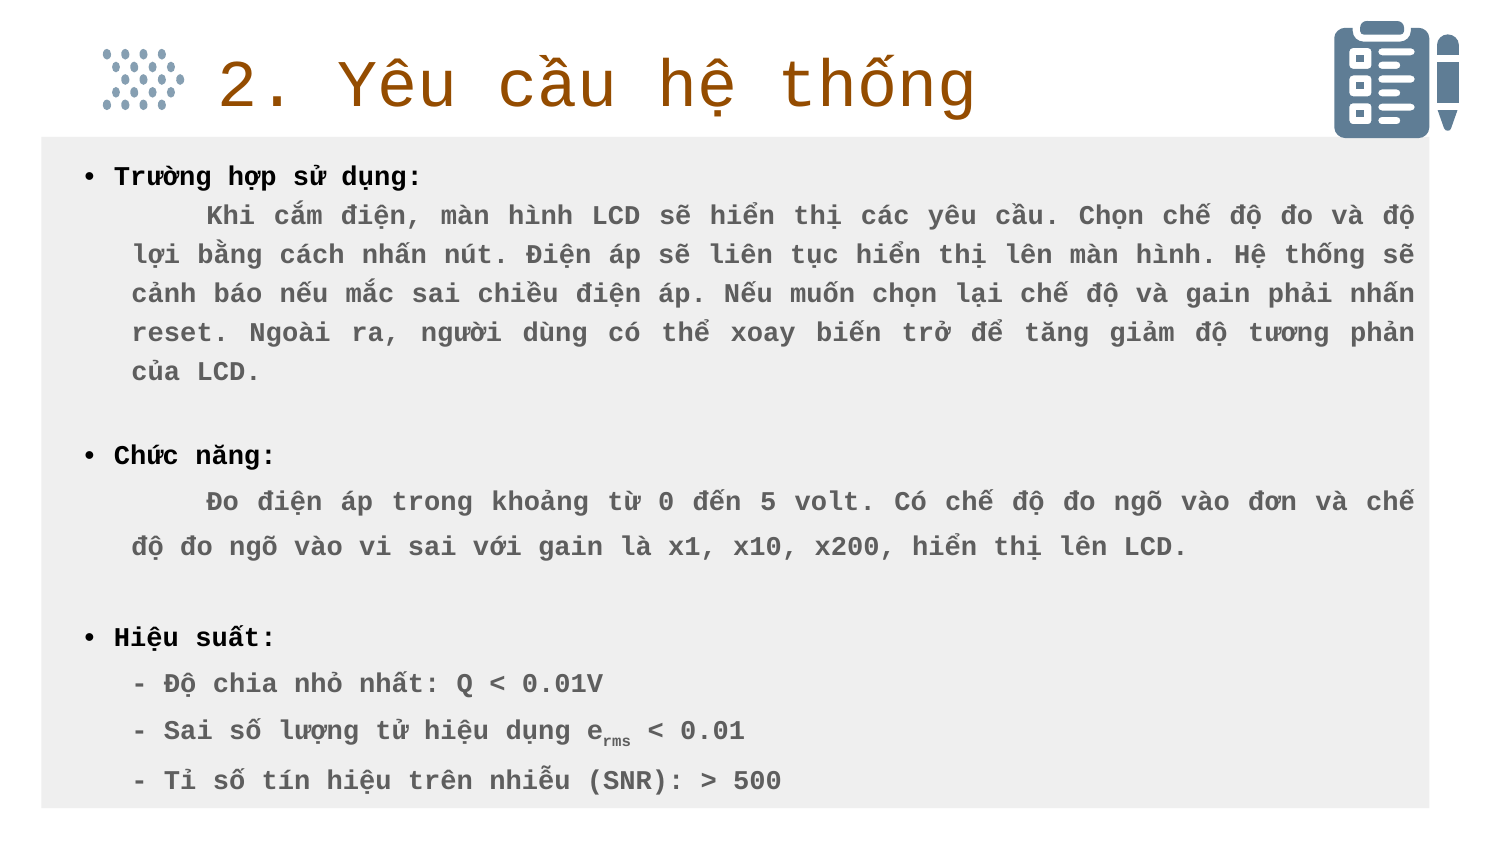

2. Yêu cầu hệ thống

• Trường hợp sử dụng:
Khi cắm điện, màn hình LCD sẽ hiển thị các yêu cầu. Chọn chế độ đo và độ lợi bằng cách nhấn nút. Điện áp sẽ liên tục hiển thị lên màn hình. Hệ thống sẽ cảnh báo nếu mắc sai chiều điện áp. Nếu muốn chọn lại chế độ và gain phải nhấn reset. Ngoài ra, người dùng có thể xoay biến trở để tăng giảm độ tương phản của LCD.

• Chức năng:
Đo điện áp trong khoảng từ 0 đến 5 volt. Có chế độ đo ngõ vào đơn và chế độ đo ngõ vào vi sai với gain là x1, x10, x200, hiển thị lên LCD.

• Hiệu suất:
- Độ chia nhỏ nhất: Q < 0.01V
- Sai số lượng tử hiệu dụng erms < 0.01
- Tỉ số tín hiệu trên nhiễu (SNR): > 500